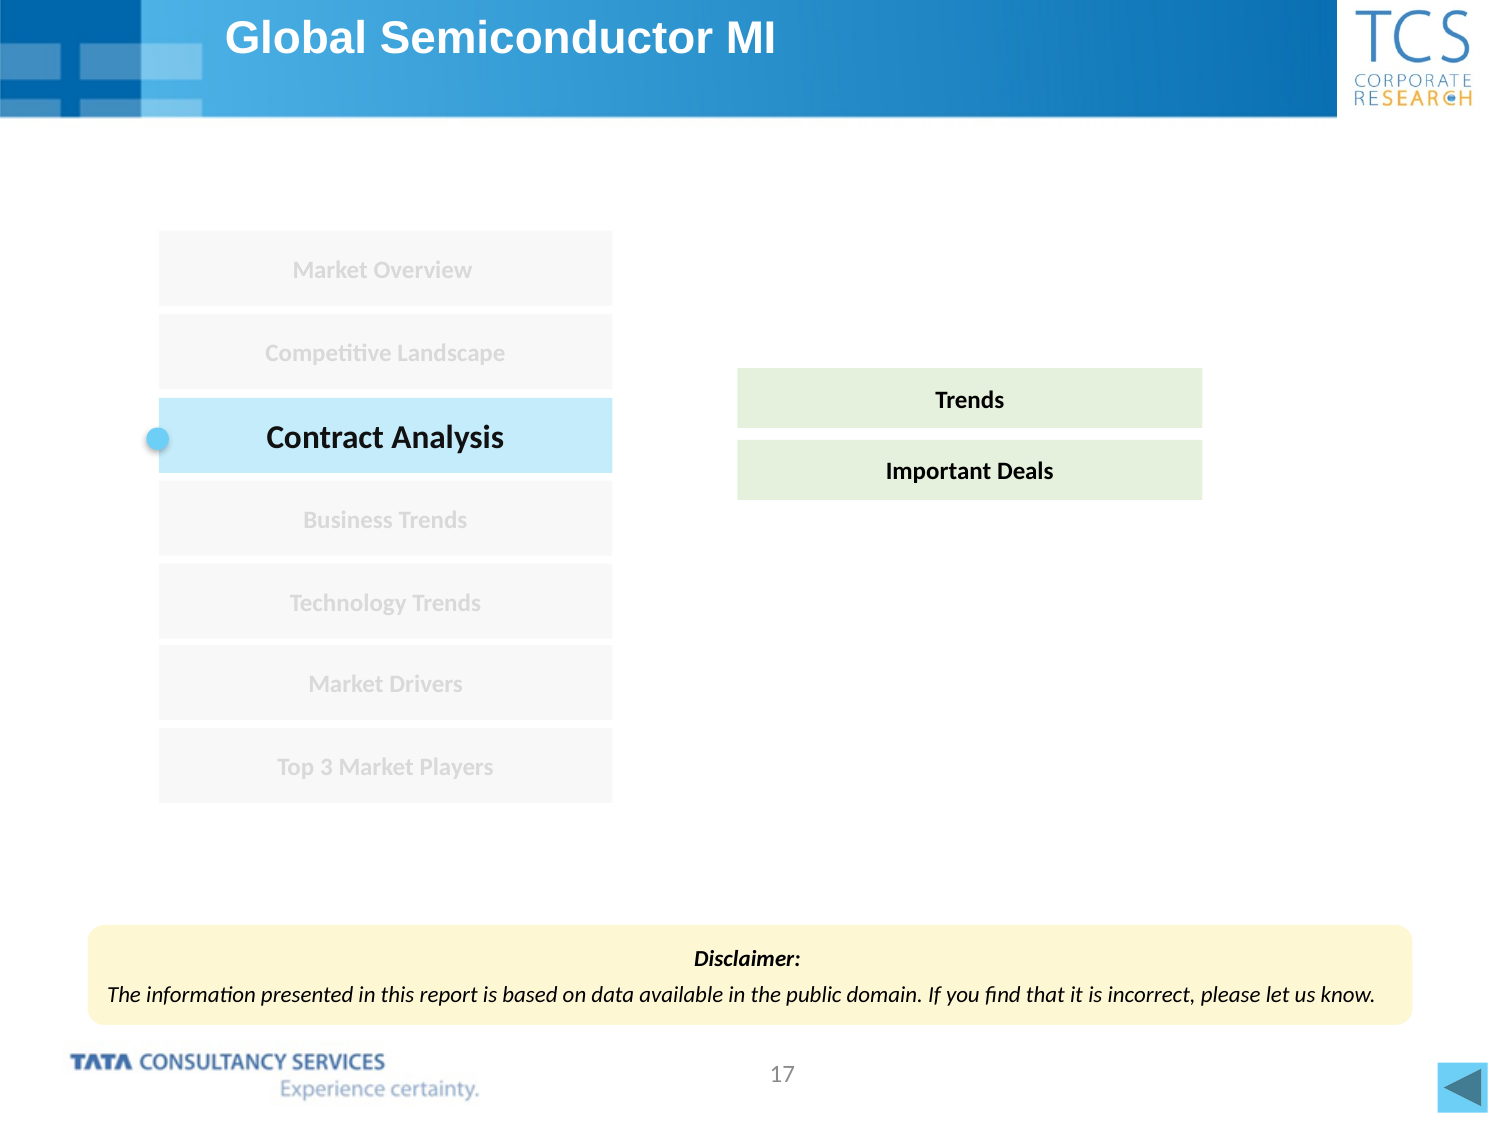

# Global Semiconductor MI
Market Overview
Competitive Landscape
Trends
Contract Analysis

Important Deals
Business Trends
Technology Trends
Market Drivers
Top 3 Market Players
Disclaimer:
The information presented in this report is based on data available in the public domain. If you find that it is incorrect, please let us know.
17